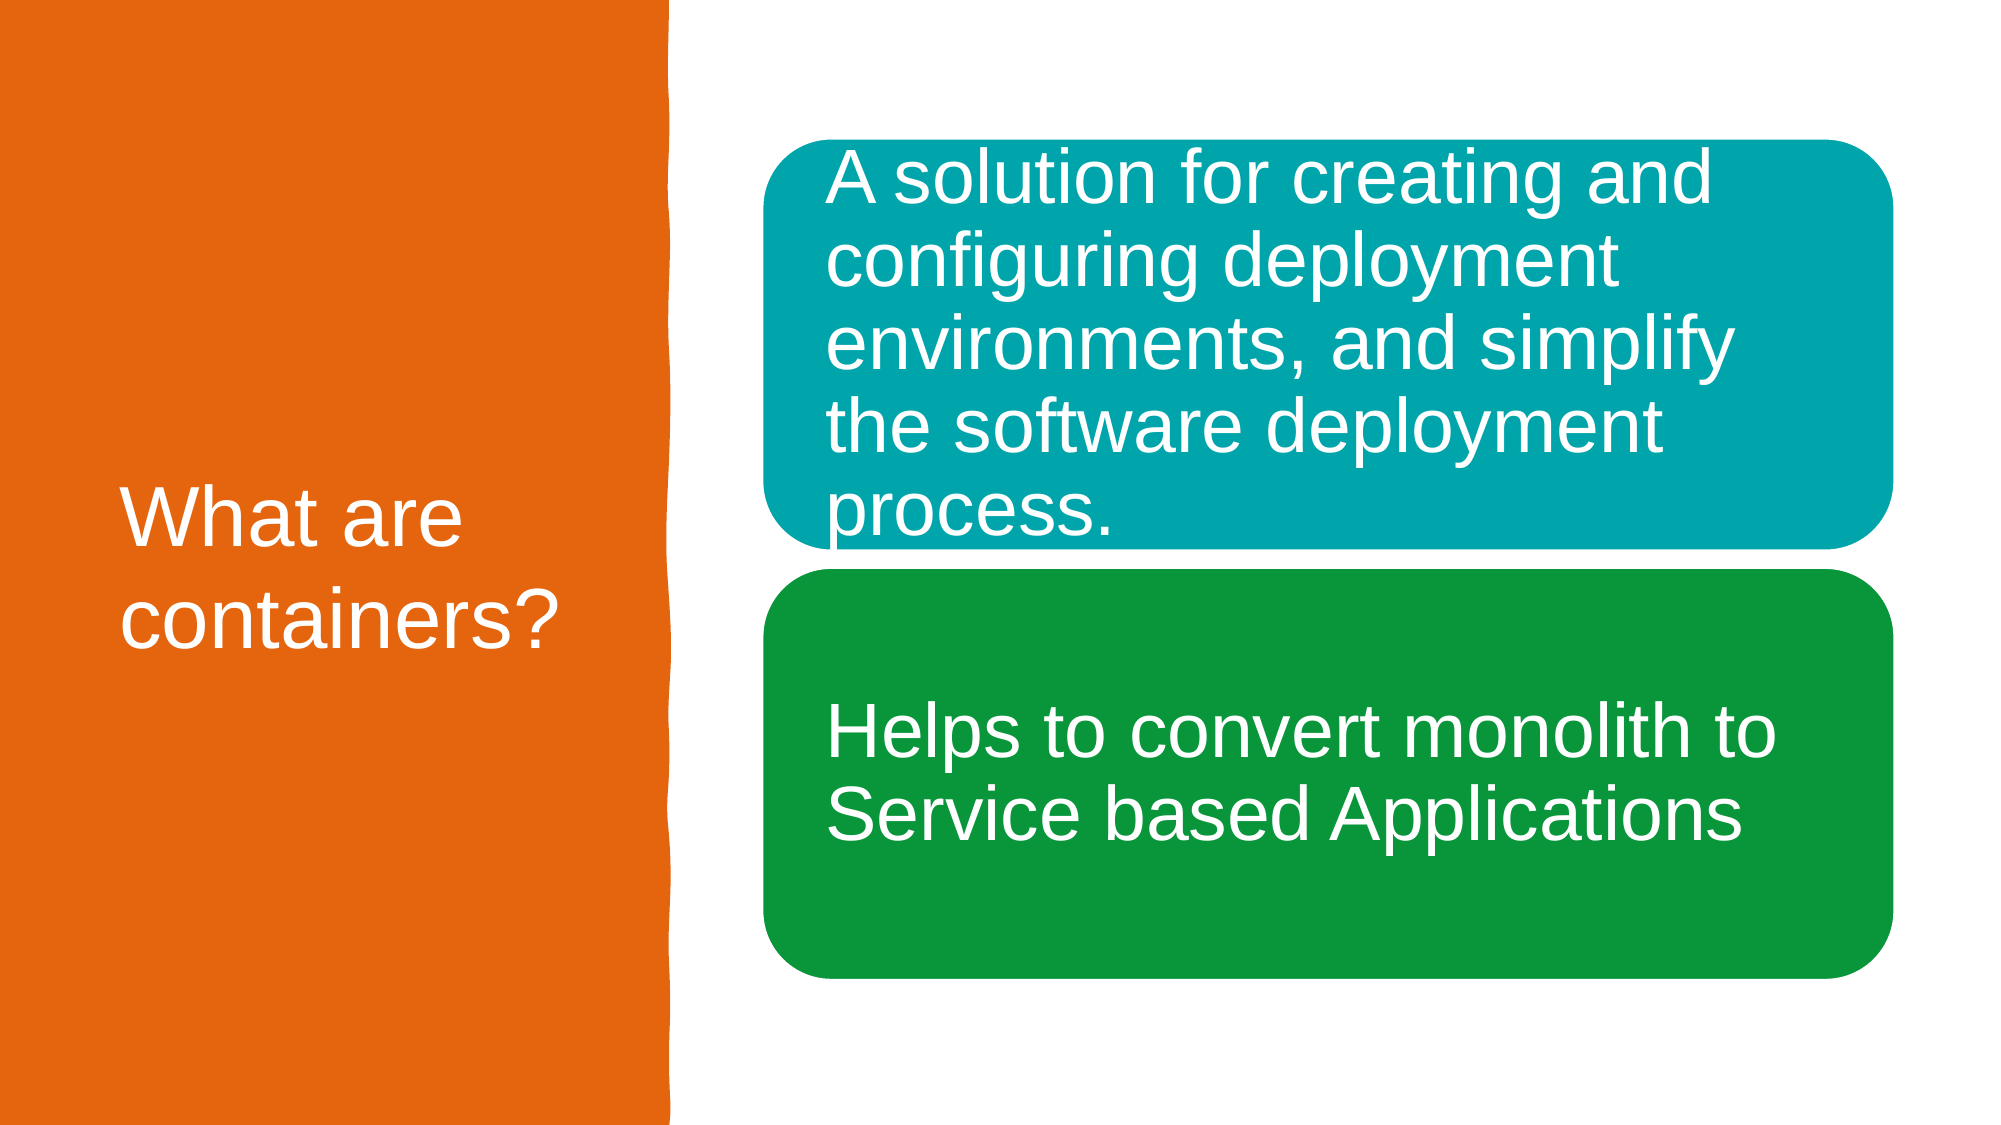

A solution for creating and configuring deployment environments, and simplify the software deployment process.
Helps to convert monolith to Service based Applications
# What are containers?